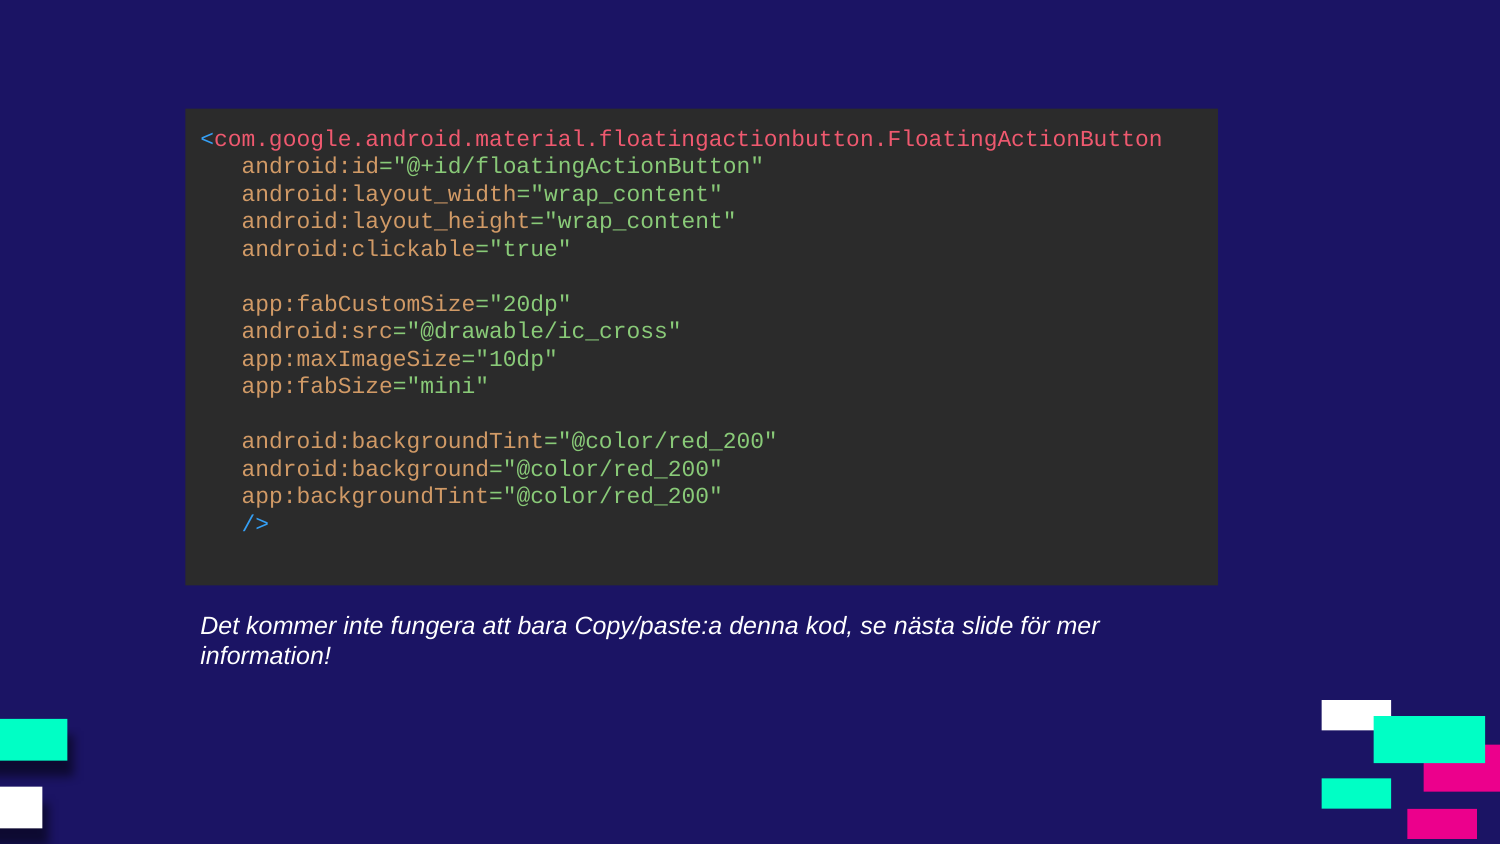

<com.google.android.material.floatingactionbutton.FloatingActionButton
   android:id="@+id/floatingActionButton"
   android:layout_width="wrap_content"
   android:layout_height="wrap_content"
   android:clickable="true"

   app:fabCustomSize="20dp"
   android:src="@drawable/ic_cross"
   app:maxImageSize="10dp"
   app:fabSize="mini"

   android:backgroundTint="@color/red_200"
   android:background="@color/red_200"
   app:backgroundTint="@color/red_200"
   />

Det kommer inte fungera att bara Copy/paste:a denna kod, se nästa slide för mer information!